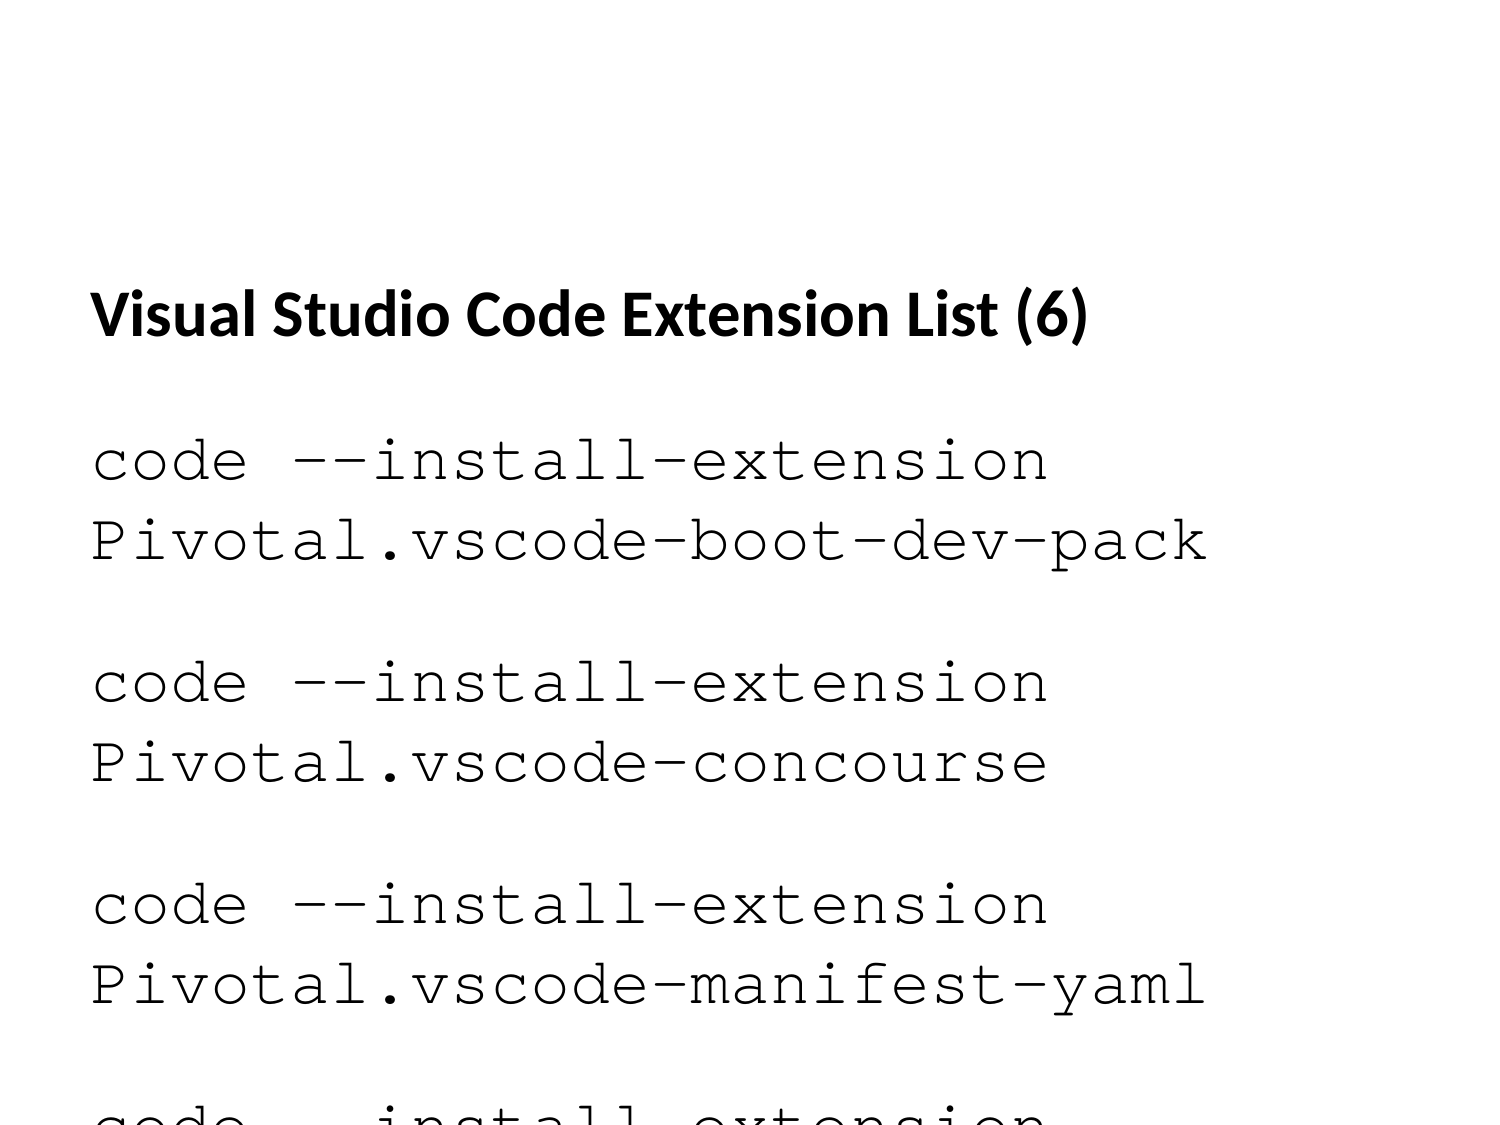

Visual Studio Code Extension List (6)
code --install-extension Pivotal.vscode-boot-dev-pack
code --install-extension Pivotal.vscode-concourse
code --install-extension Pivotal.vscode-manifest-yaml
code --install-extension Pivotal.vscode-spring-boot
code --install-extension PKief.material-icon-theme
code --install-extension platformio.platformio-ide
code --install-extension pranaygp.vscode-css-peek
code --install-extension redhat.fabric8-analytics
code --install-extension redhat.java
code --install-extension redhat.vscode-commons
code --install-extension redhat.vscode-xml
code --install-extension redhat.vscode-yaml
code --install-extension ritwickdey.LiveServer
code --install-extension sidthesloth.html5-boilerplate
code --install-extension TaodongWu.ejs-snippets
code --install-extension tht13.python
code --install-extension tomoki1207.pdf
code --install-extension twxs.cmake
code --install-extension vadimcn.vscode-lldb